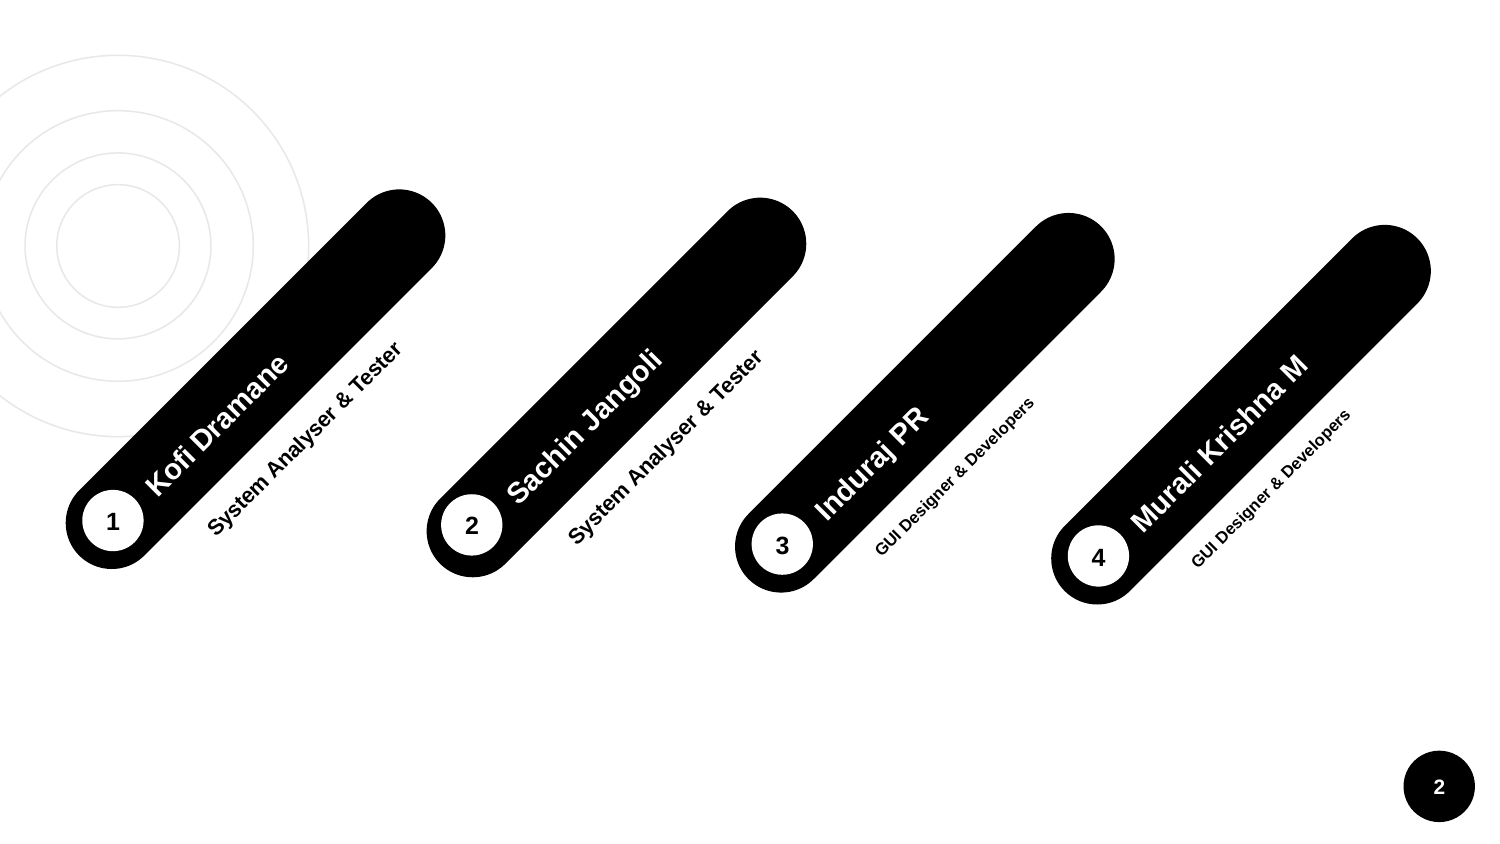

Induraj PR
GUI Designer & Developers
3

Murali Krishna M
GUI Designer & Developers
4

Kofi Dramane
System Analyser & Tester
1

Sachin Jangoli
System Analyser & Tester
2
2